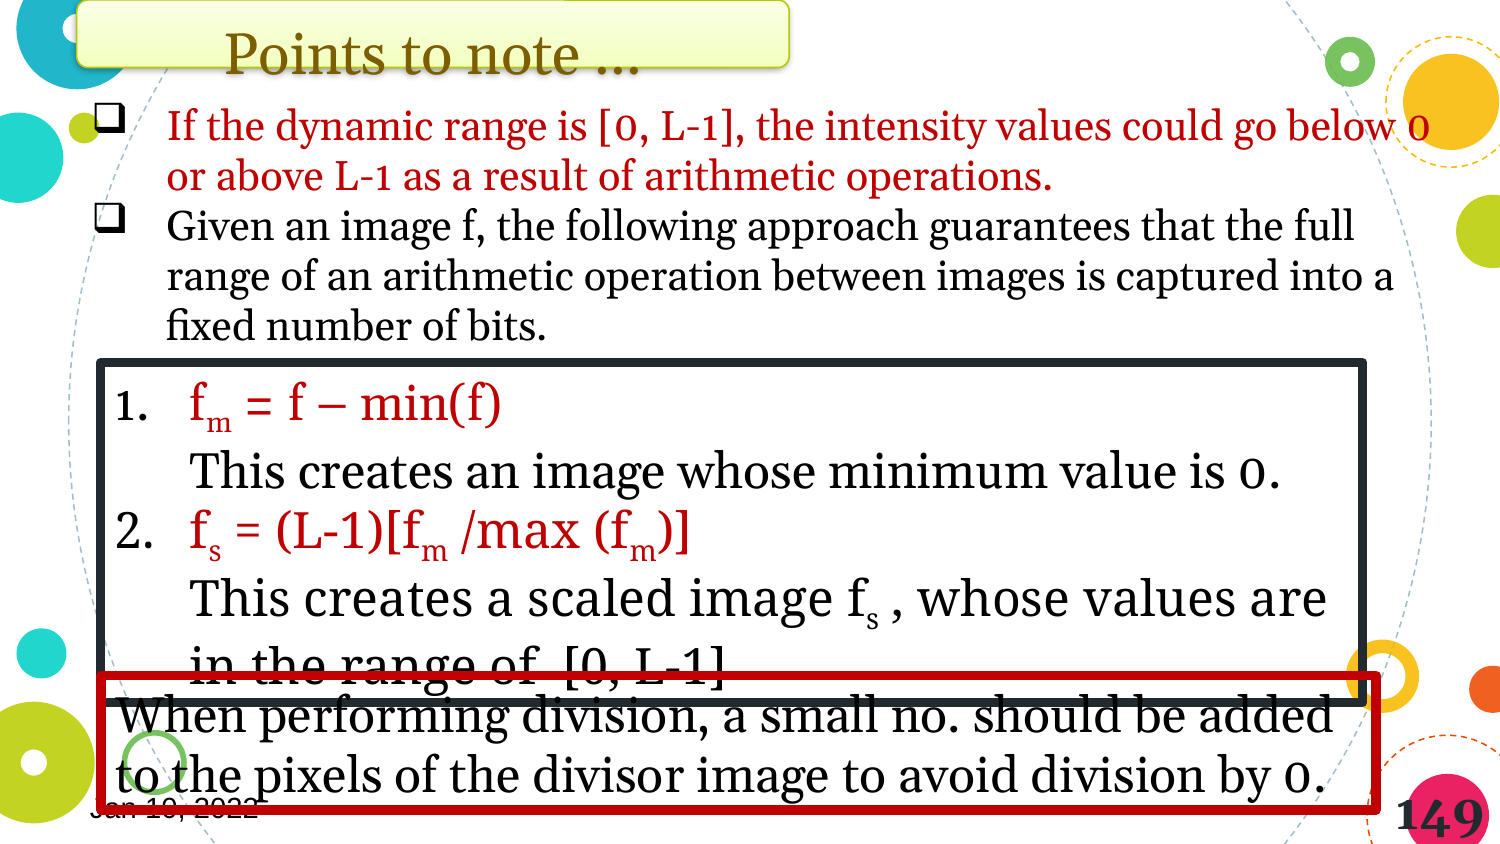

Points to note ...
If the dynamic range is [0, L-1], the intensity values could go below 0 or above L-1 as a result of arithmetic operations.
Given an image f, the following approach guarantees that the full range of an arithmetic operation between images is captured into a fixed number of bits.
fm = f – min(f)
This creates an image whose minimum value is 0.
fs = (L-1)[fm /max (fm)]
This creates a scaled image fs , whose values are in the range of  [0, L-1]
When performing division, a small no. should be added to the pixels of the divisor image to avoid division by 0.
149
Jan 10, 2022